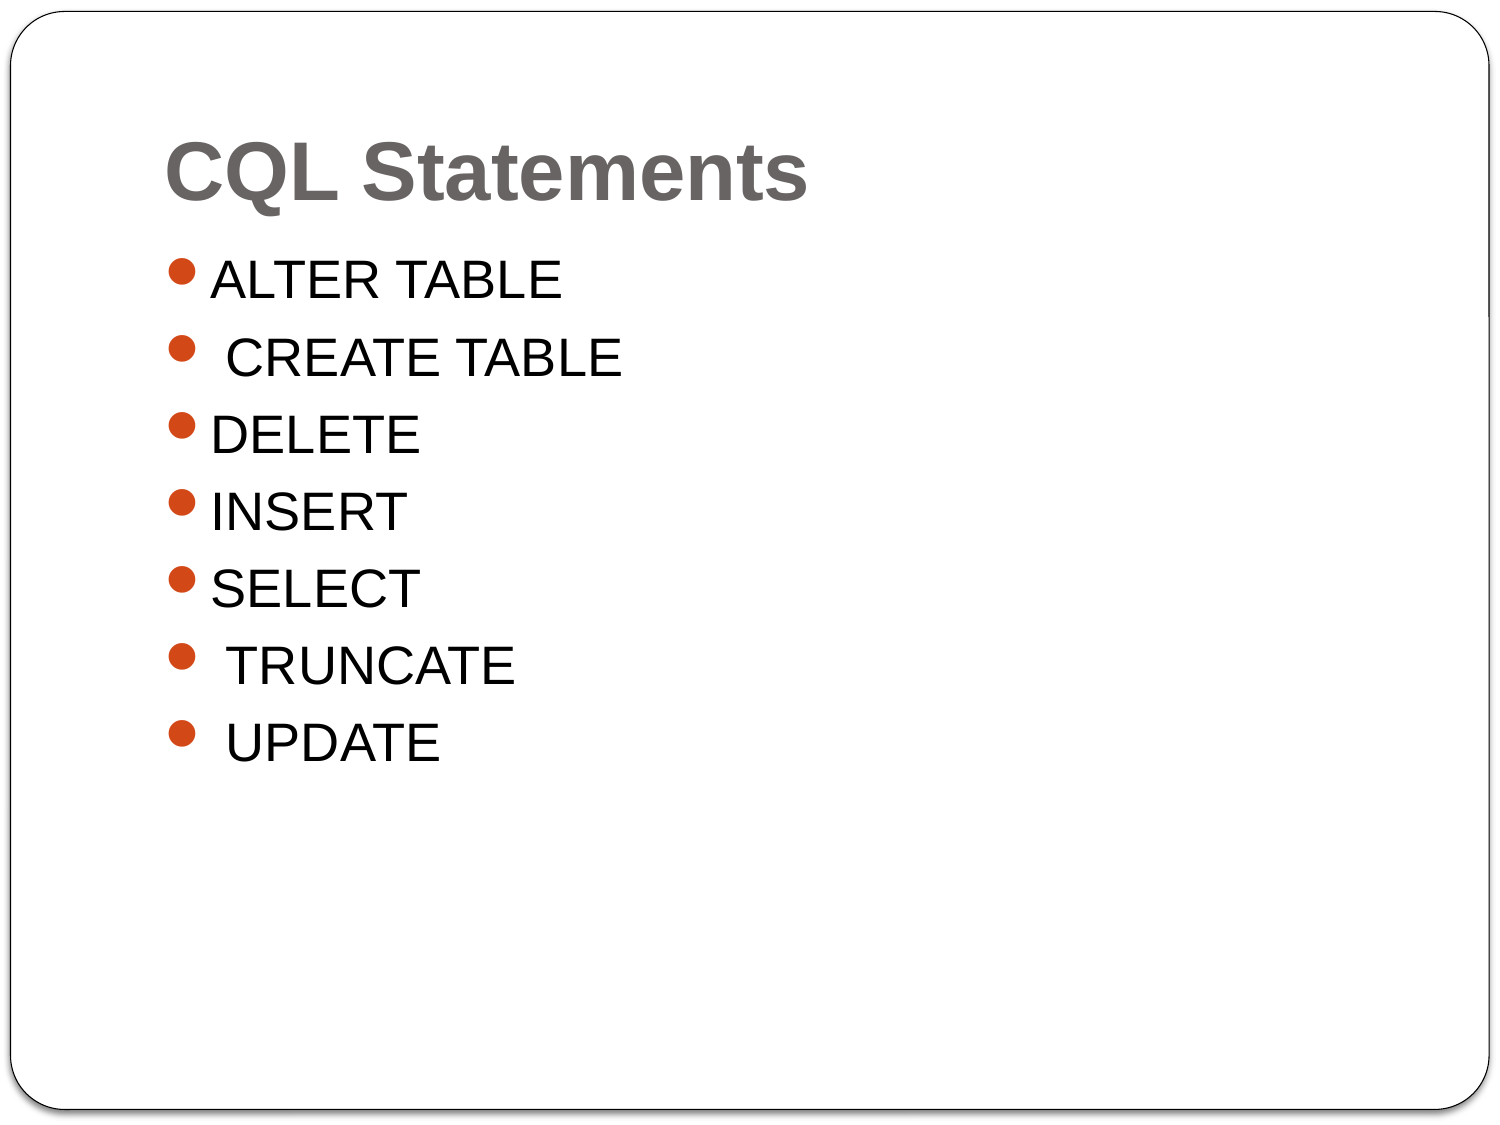

# CQL Statements
ALTER TABLE
 CREATE TABLE
DELETE
INSERT
SELECT
 TRUNCATE
 UPDATE